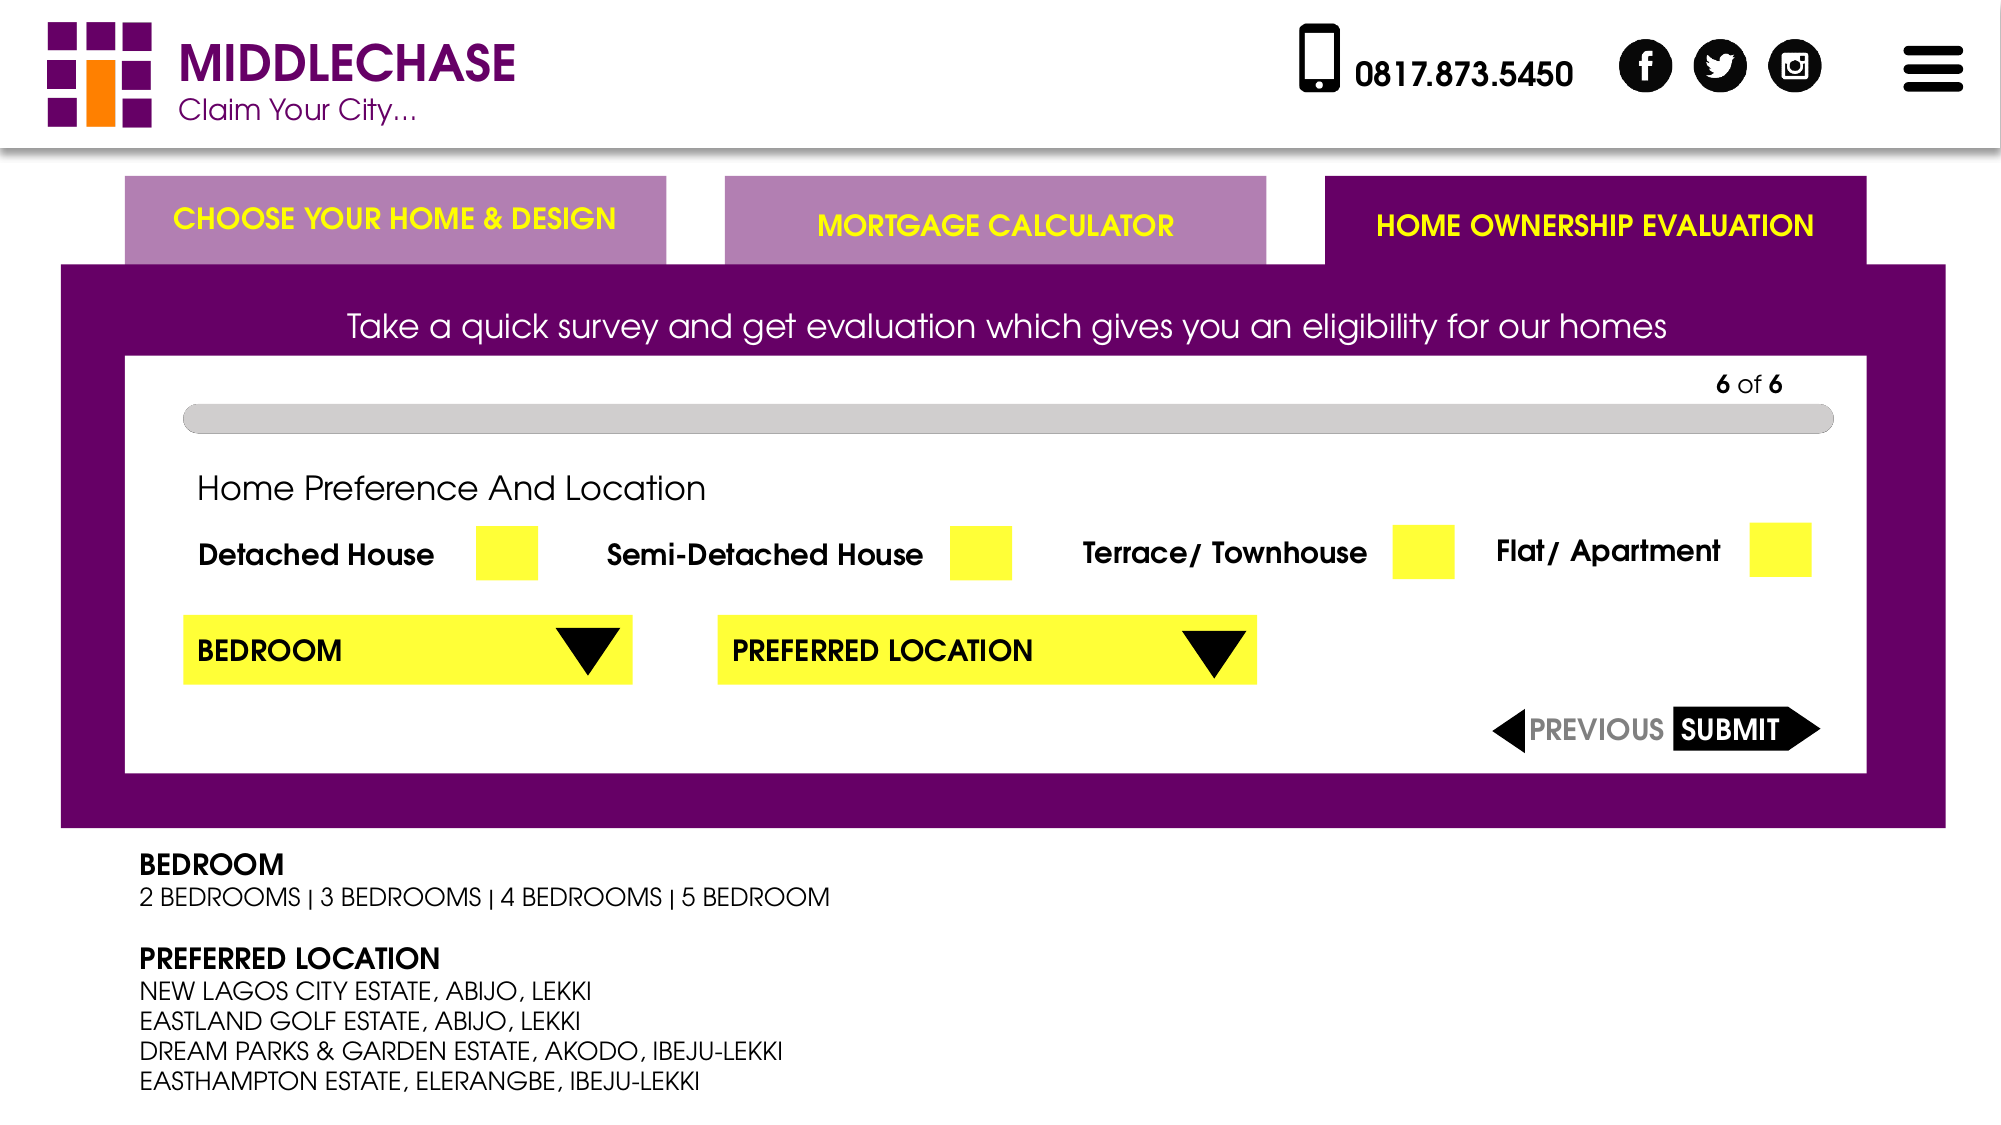

CHOOSE YOUR HOME & DESIGN
MORTGAGE CALCULATOR
HOME OWNERSHIP EVALUATION

Take a quick survey and get evaluation which gives you an eligibility for our homes

6 of 6

Home Preference And Location

Flat/ Apartment

Terrace/ Townhouse
Detached House
Semi-Detached House

BEDROOM
PREFERRED LOCATION
PREVIOUS  SUBMIT

BEDROOM
2 BEDROOMS | 3 BEDROOMS | 4 BEDROOMS | 5 BEDROOM

PREFERRED LOCATION
NEW LAGOS CITY ESTATE, ABIJO, LEKKI
EASTLAND GOLF ESTATE, ABIJO, LEKKI
DREAM PARKS & GARDEN ESTATE, AKODO, IBEJU-LEKKI
EASTHAMPTON ESTATE, ELERANGBE, IBEJU-LEKKI